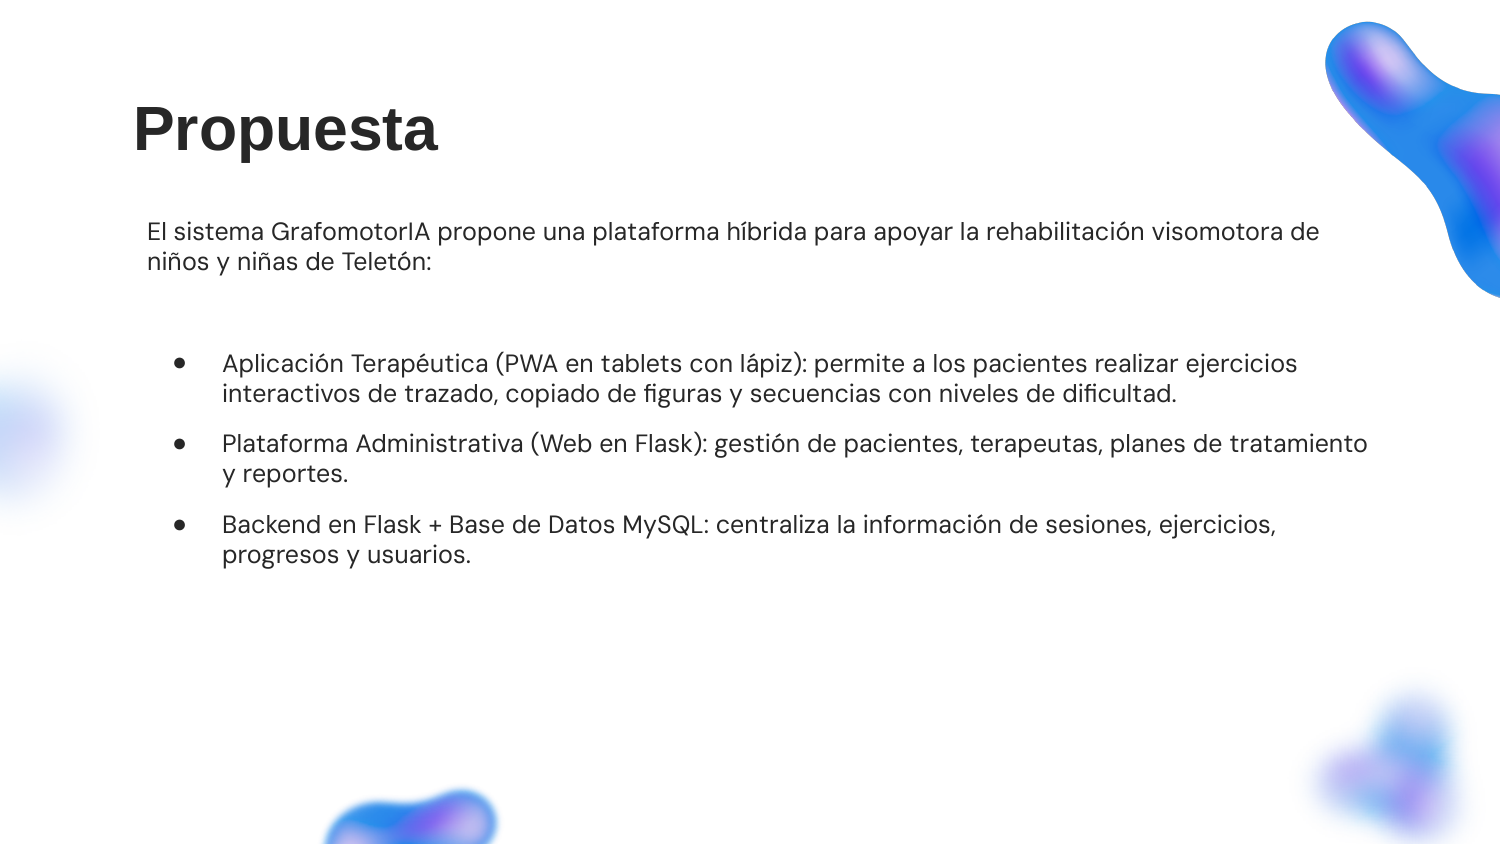

# Propuesta
El sistema GrafomotorIA propone una plataforma híbrida para apoyar la rehabilitación visomotora de niños y niñas de Teletón:

Aplicación Terapéutica (PWA en tablets con lápiz): permite a los pacientes realizar ejercicios interactivos de trazado, copiado de figuras y secuencias con niveles de dificultad.
Plataforma Administrativa (Web en Flask): gestión de pacientes, terapeutas, planes de tratamiento y reportes.
Backend en Flask + Base de Datos MySQL: centraliza la información de sesiones, ejercicios, progresos y usuarios.